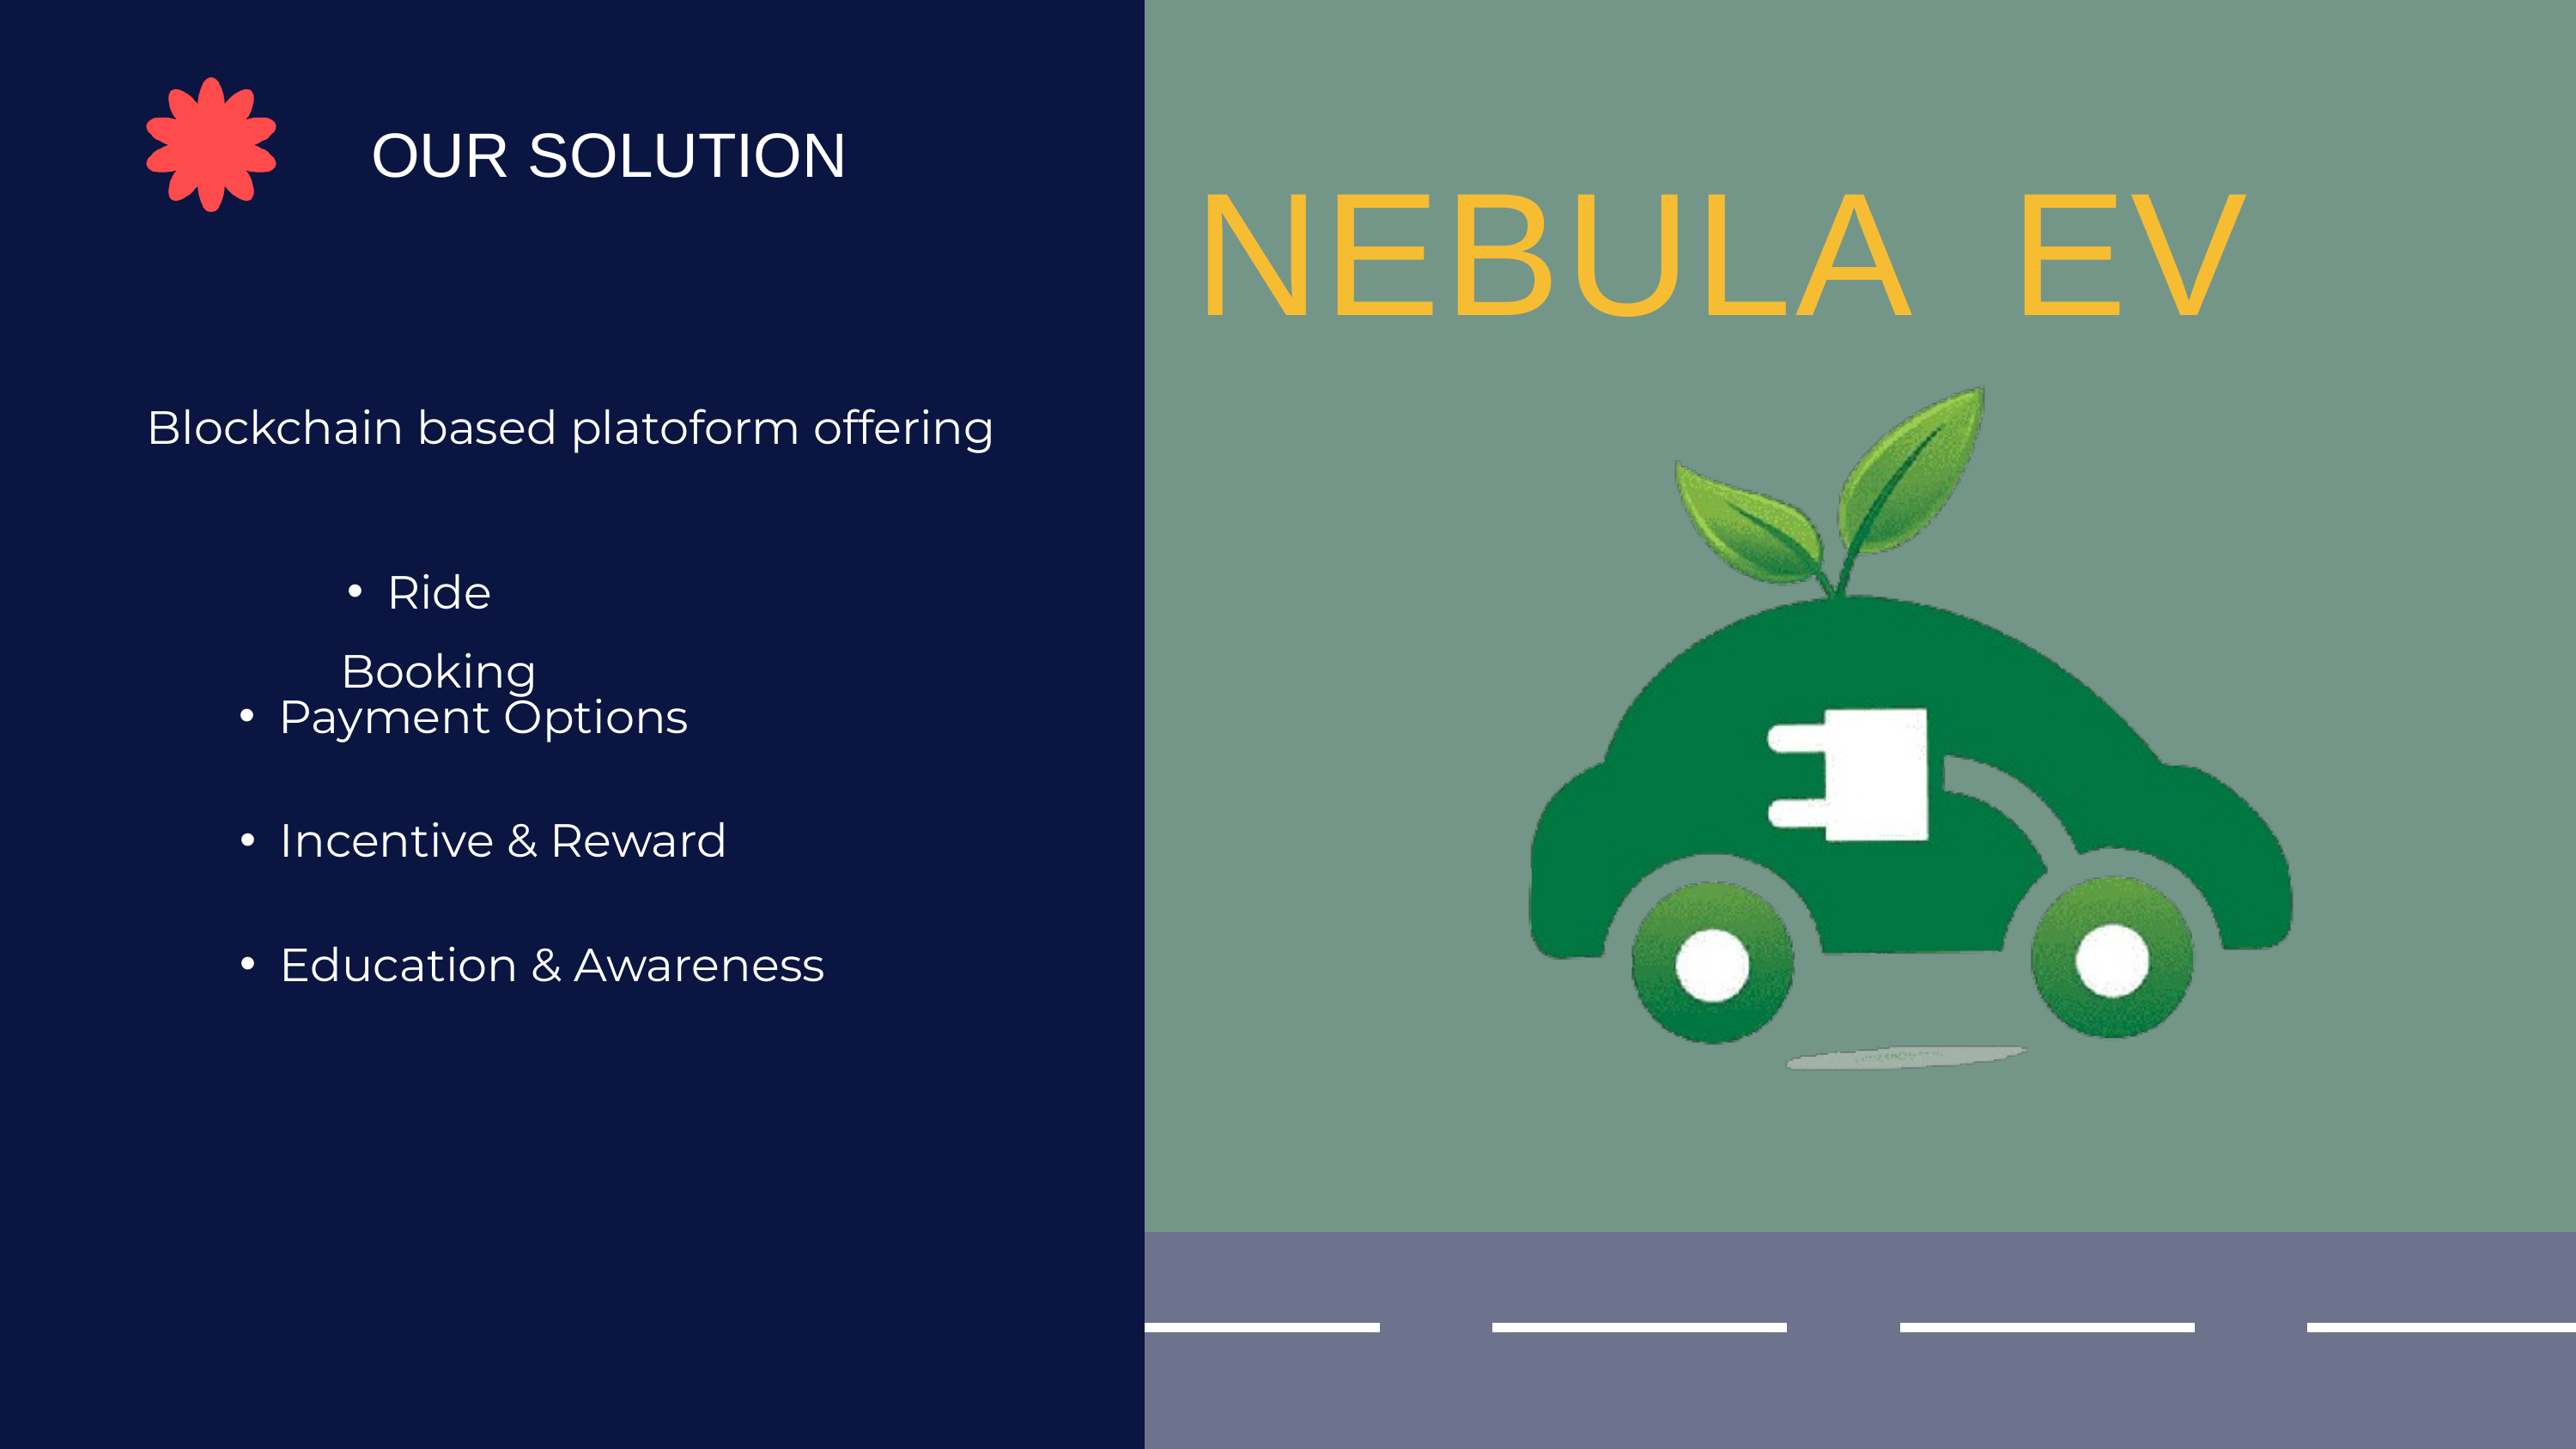

OUR SOLUTION

NEBULA  EV

Blockchain based platoform offering
Ride Booking
Payment Options
Incentive & Reward
Education & Awareness